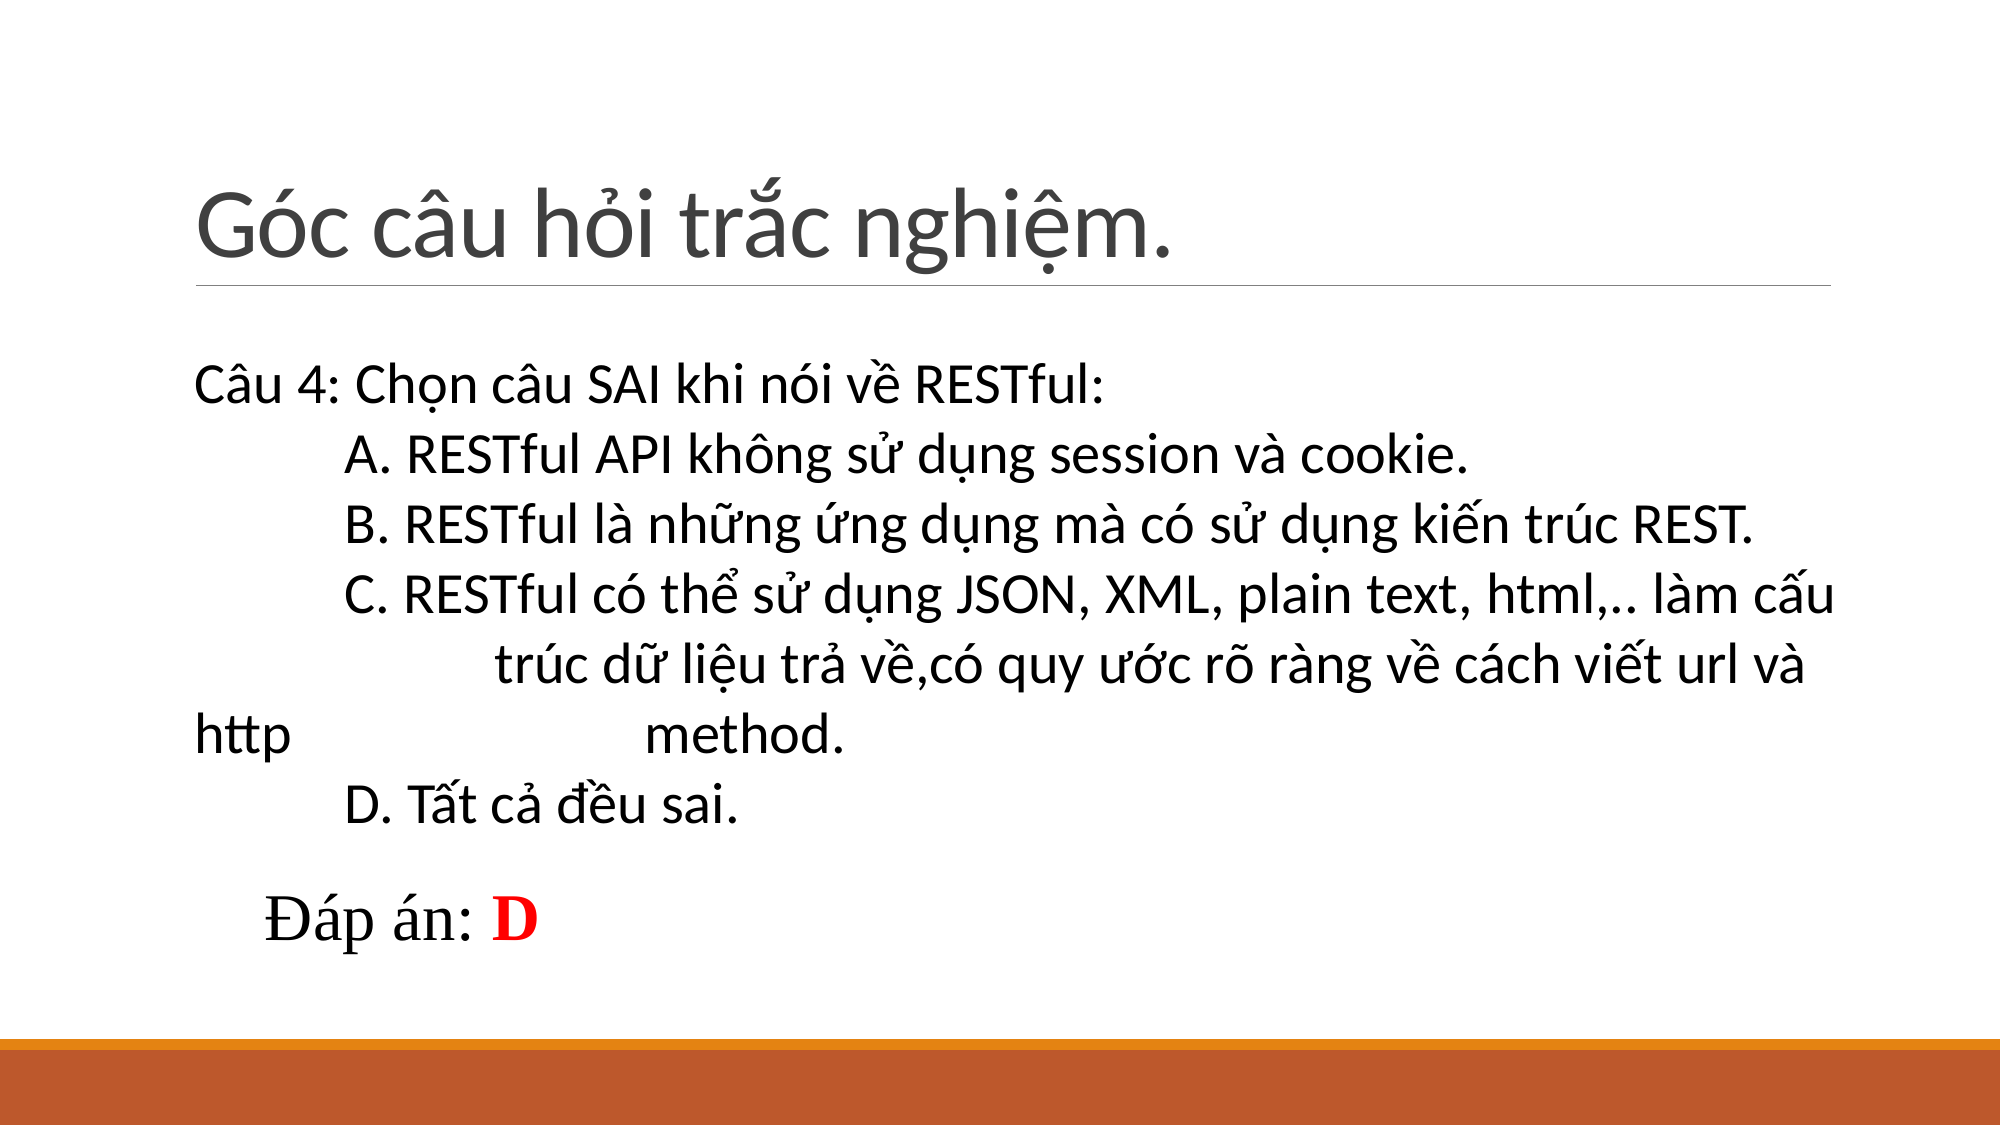

# Góc câu hỏi trắc nghiệm.
Câu 4: Chọn câu SAI khi nói về RESTful:
	A. RESTful API không sử dụng session và cookie.
	B. RESTful là những ứng dụng mà có sử dụng kiến trúc REST.
	C. RESTful có thể sử dụng JSON, XML, plain text, html,.. làm cấu 		trúc dữ liệu trả về,có quy ước rõ ràng về cách viết url và http 			method.
	D. Tất cả đều sai.
Đáp án: D